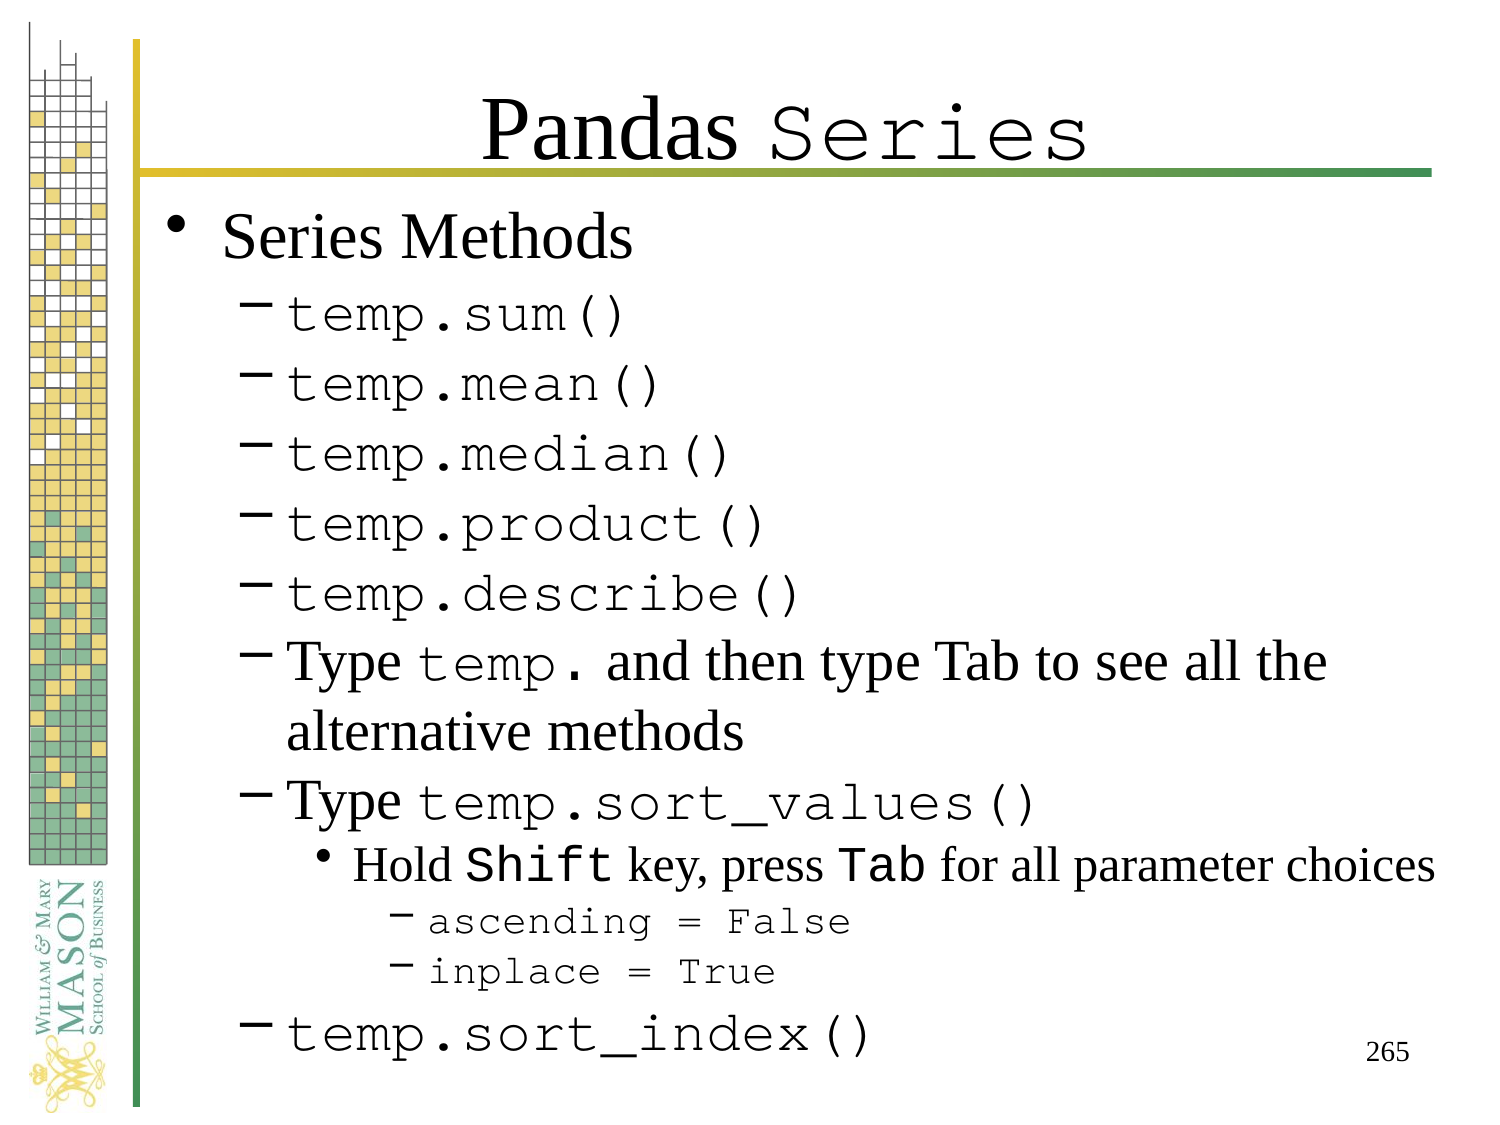

# Pandas Series
Series Methods
temp.sum()
temp.mean()
temp.median()
temp.product()
temp.describe()
Type temp. and then type Tab to see all the alternative methods
Type temp.sort_values()
Hold Shift key, press Tab for all parameter choices
ascending = False
inplace = True
temp.sort_index()
265